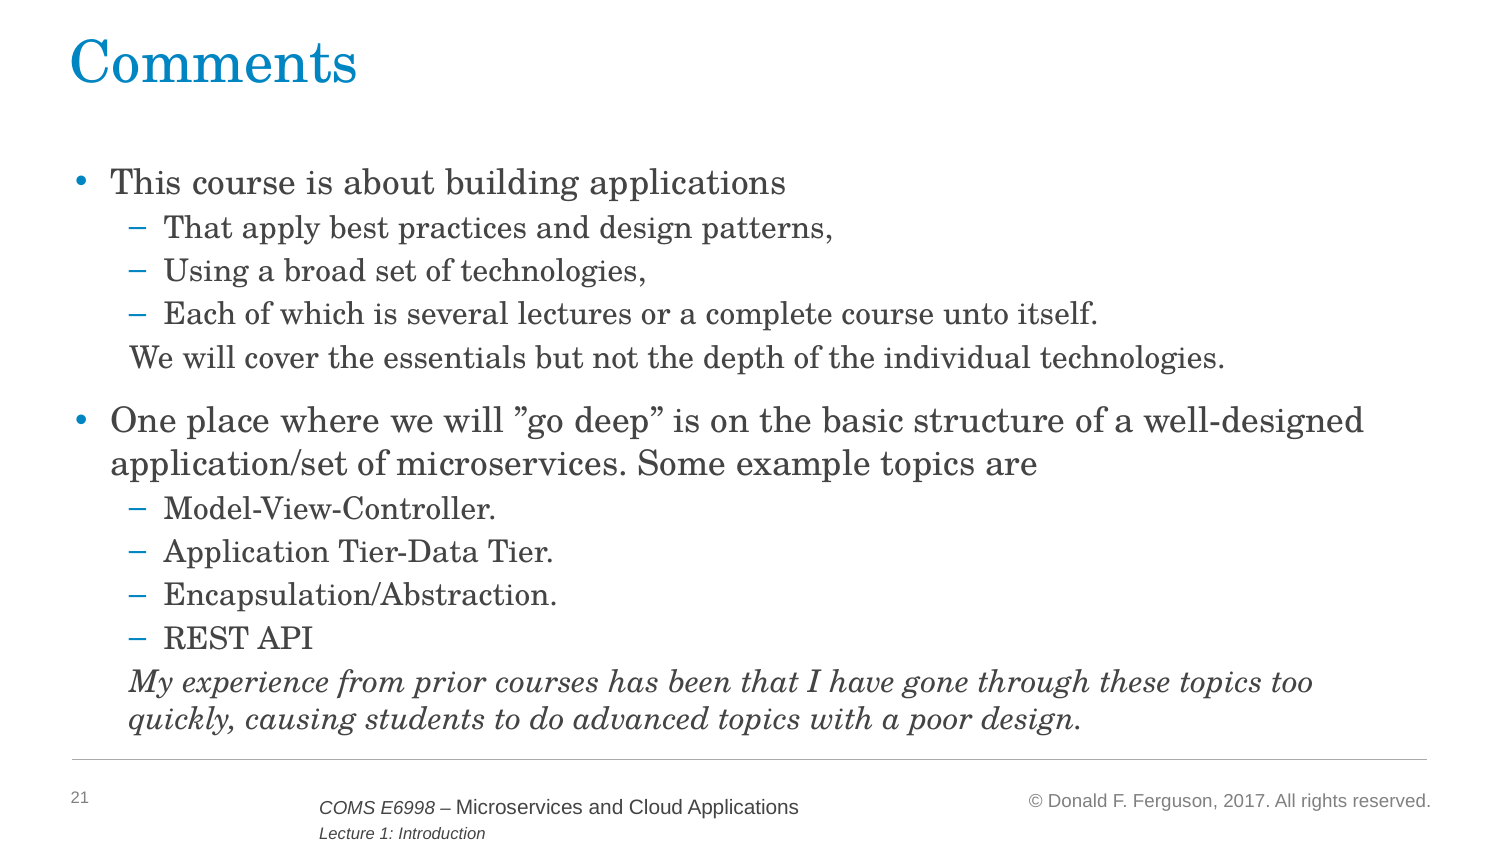

# Comments
This course is about building applications
That apply best practices and design patterns,
Using a broad set of technologies,
Each of which is several lectures or a complete course unto itself.
We will cover the essentials but not the depth of the individual technologies.
One place where we will ”go deep” is on the basic structure of a well-designed application/set of microservices. Some example topics are
Model-View-Controller.
Application Tier-Data Tier.
Encapsulation/Abstraction.
REST API
My experience from prior courses has been that I have gone through these topics too quickly, causing students to do advanced topics with a poor design.